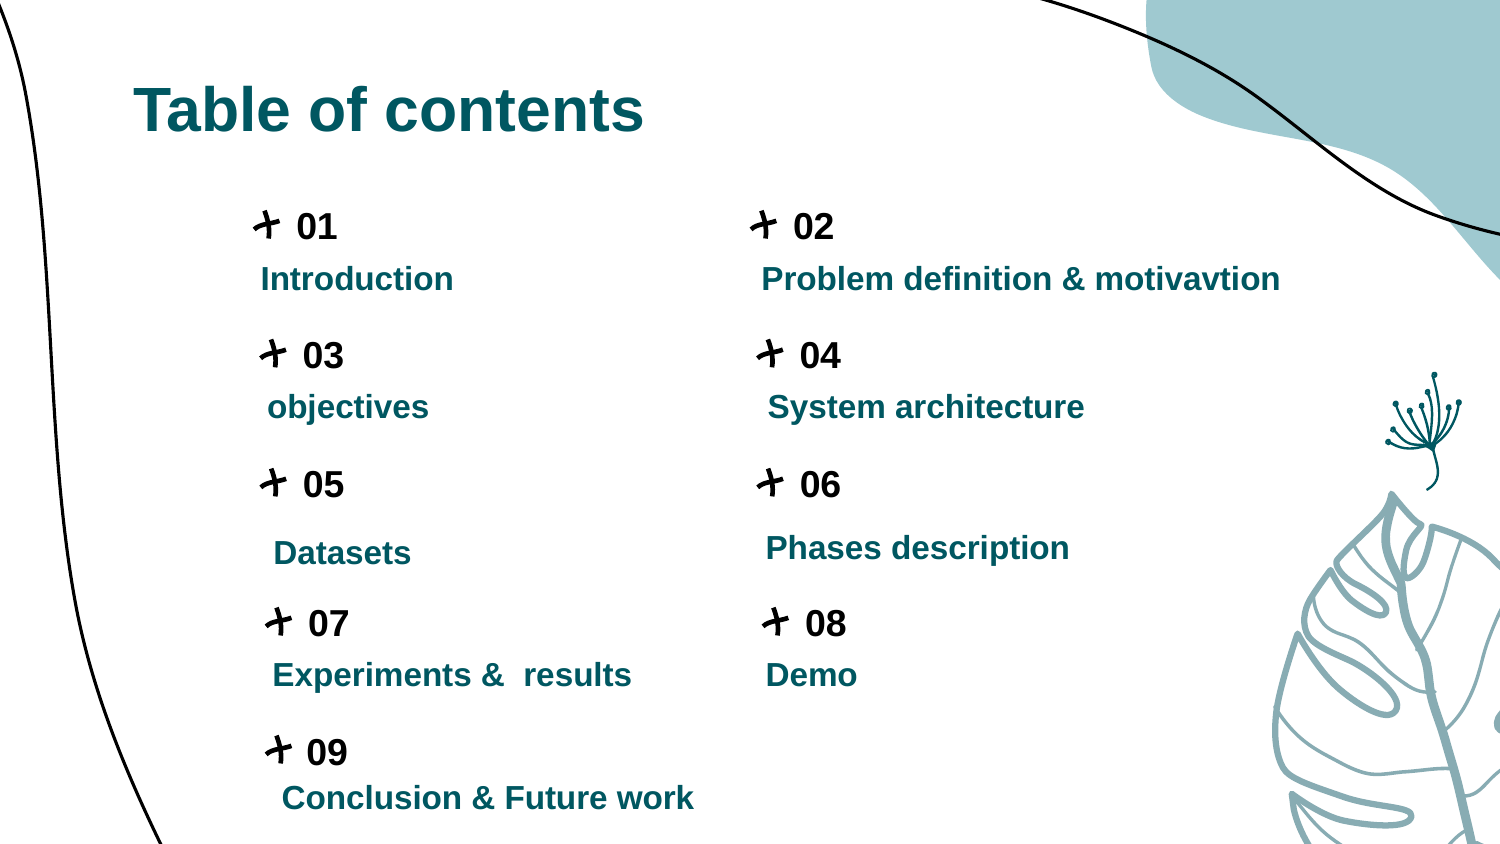

# Table of contents
01
02

Introduction
Problem definition & motivavtion

03
04

objectives
System architecture

05
06

Phases description
Datasets

07
08

Demo
Experiments &  results
09

Conclusion & Future work